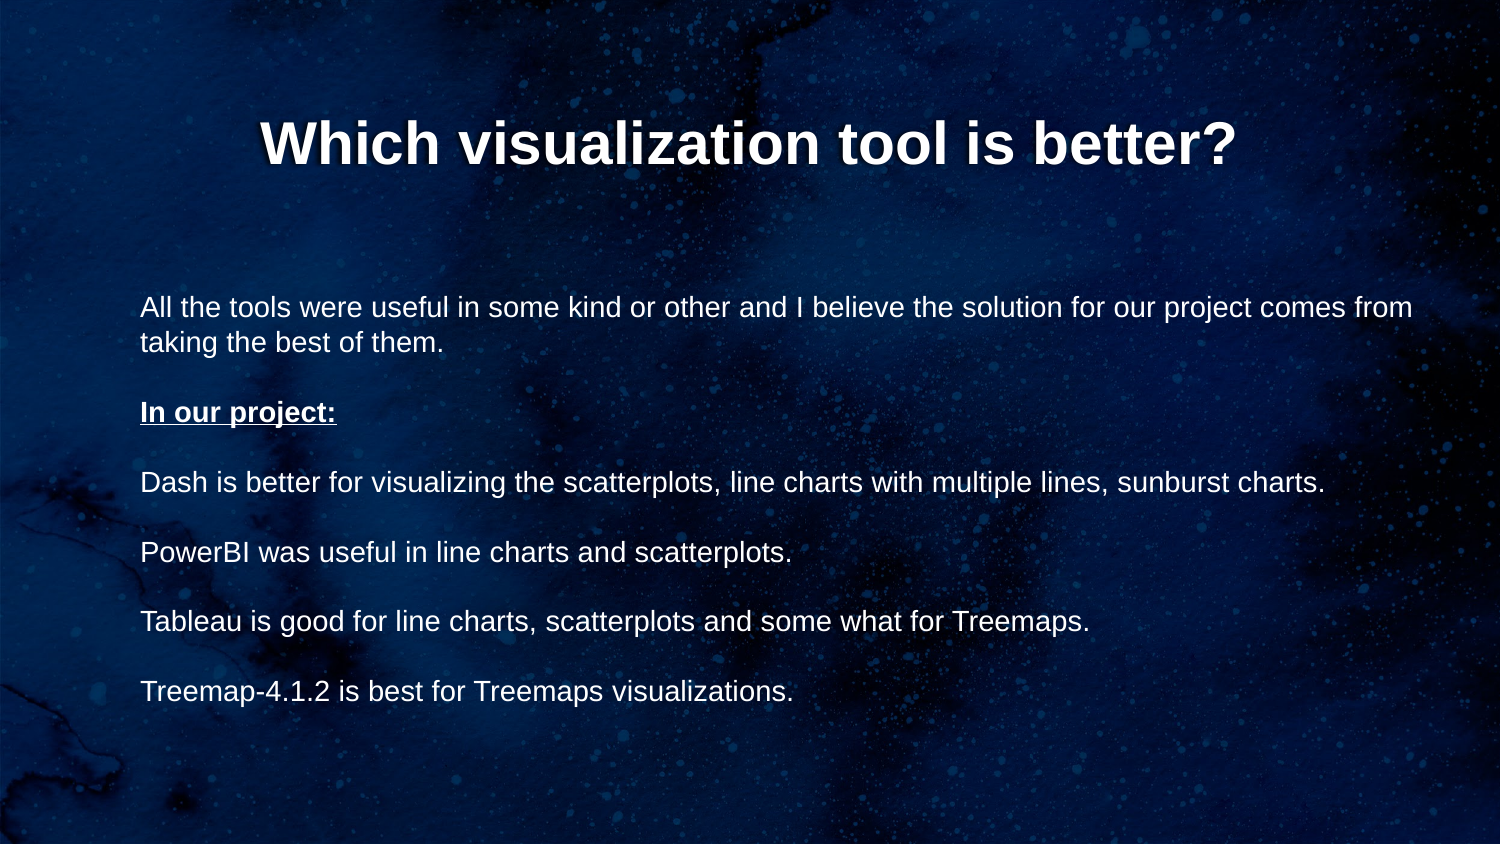

# Which visualization tool is better?
All the tools were useful in some kind or other and I believe the solution for our project comes from
taking the best of them.

In our project:

Dash is better for visualizing the scatterplots, line charts with multiple lines, sunburst charts.

PowerBI was useful in line charts and scatterplots.

Tableau is good for line charts, scatterplots and some what for Treemaps.

Treemap-4.1.2 is best for Treemaps visualizations.